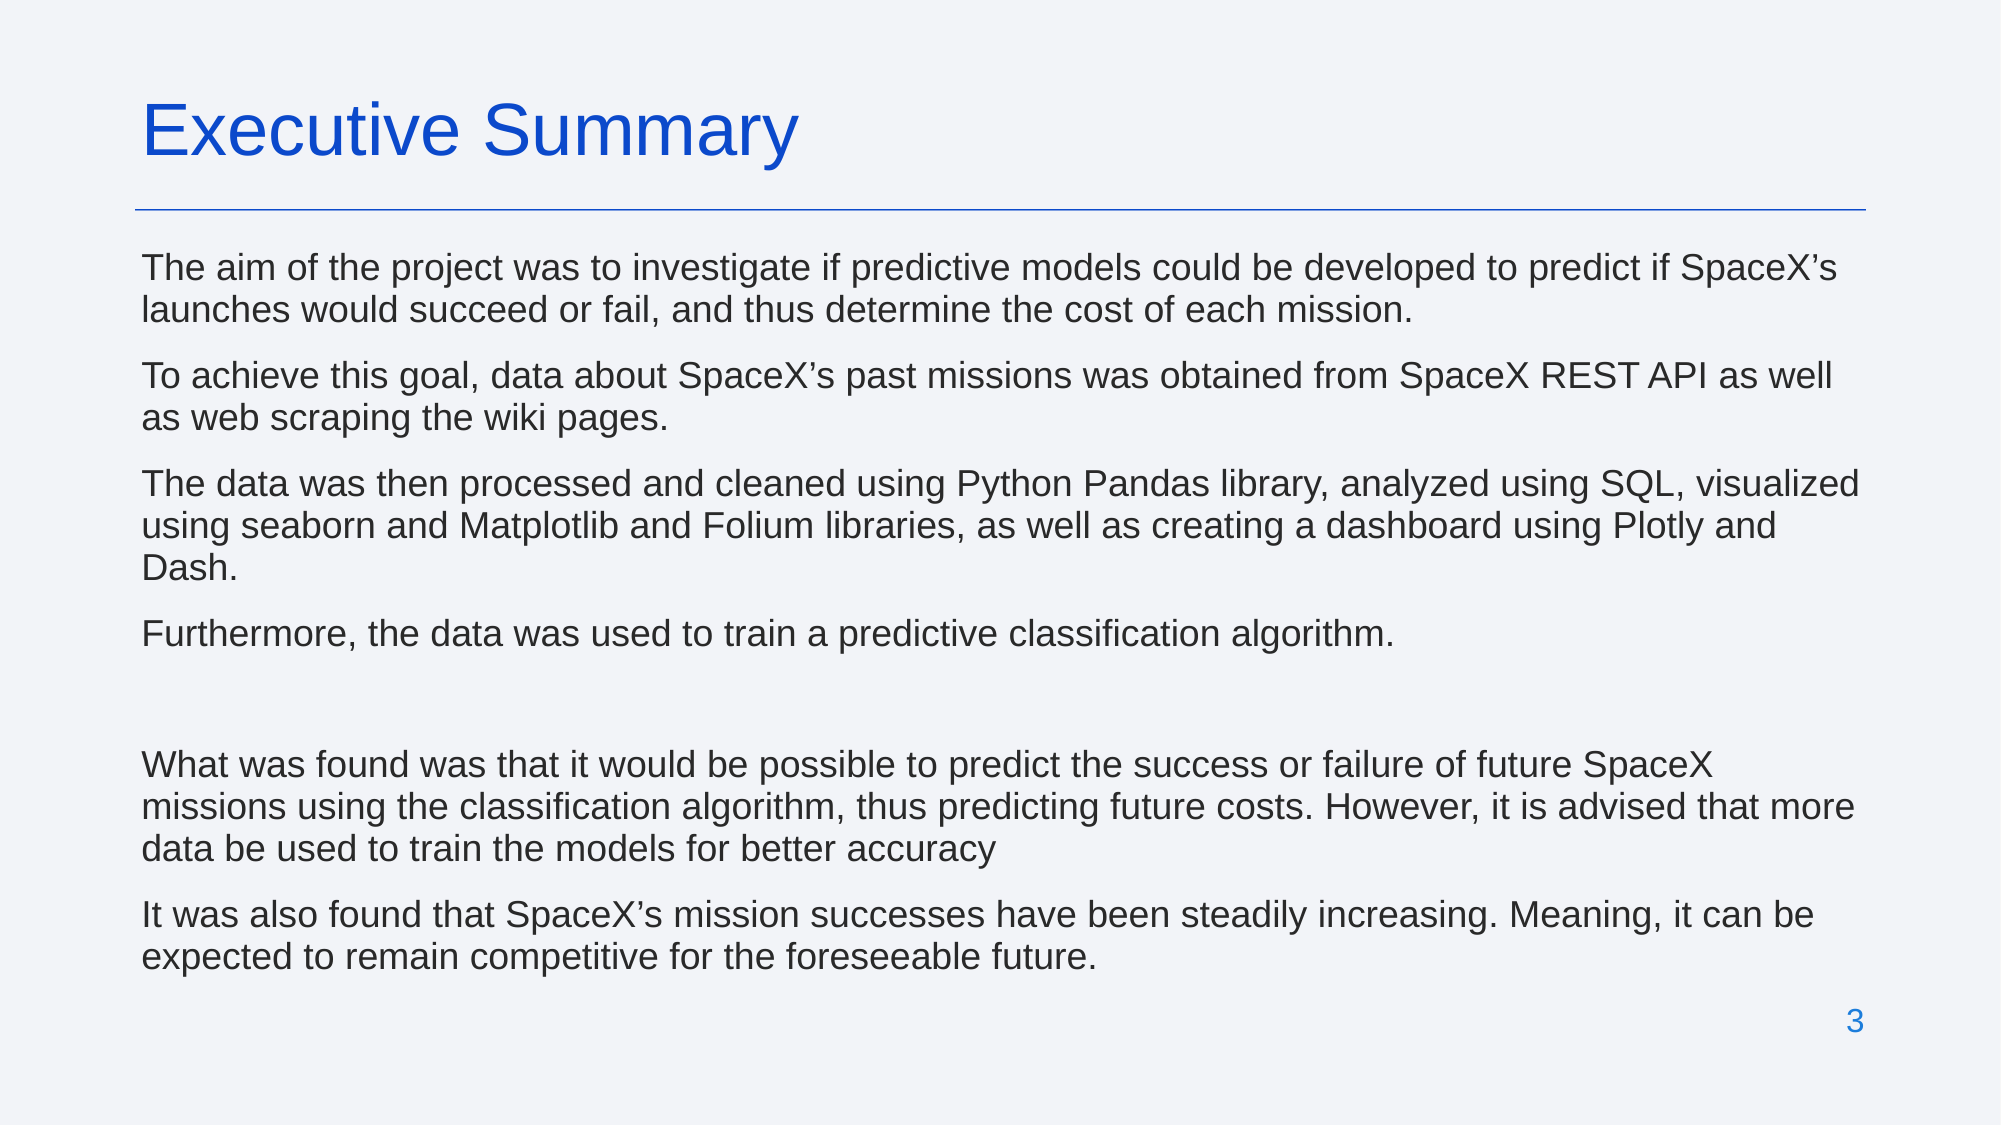

Executive Summary
The aim of the project was to investigate if predictive models could be developed to predict if SpaceX’s launches would succeed or fail, and thus determine the cost of each mission.
To achieve this goal, data about SpaceX’s past missions was obtained from SpaceX REST API as well as web scraping the wiki pages.
The data was then processed and cleaned using Python Pandas library, analyzed using SQL, visualized using seaborn and Matplotlib and Folium libraries, as well as creating a dashboard using Plotly and Dash.
Furthermore, the data was used to train a predictive classification algorithm.

What was found was that it would be possible to predict the success or failure of future SpaceX missions using the classification algorithm, thus predicting future costs. However, it is advised that more data be used to train the models for better accuracy
It was also found that SpaceX’s mission successes have been steadily increasing. Meaning, it can be expected to remain competitive for the foreseeable future.

3